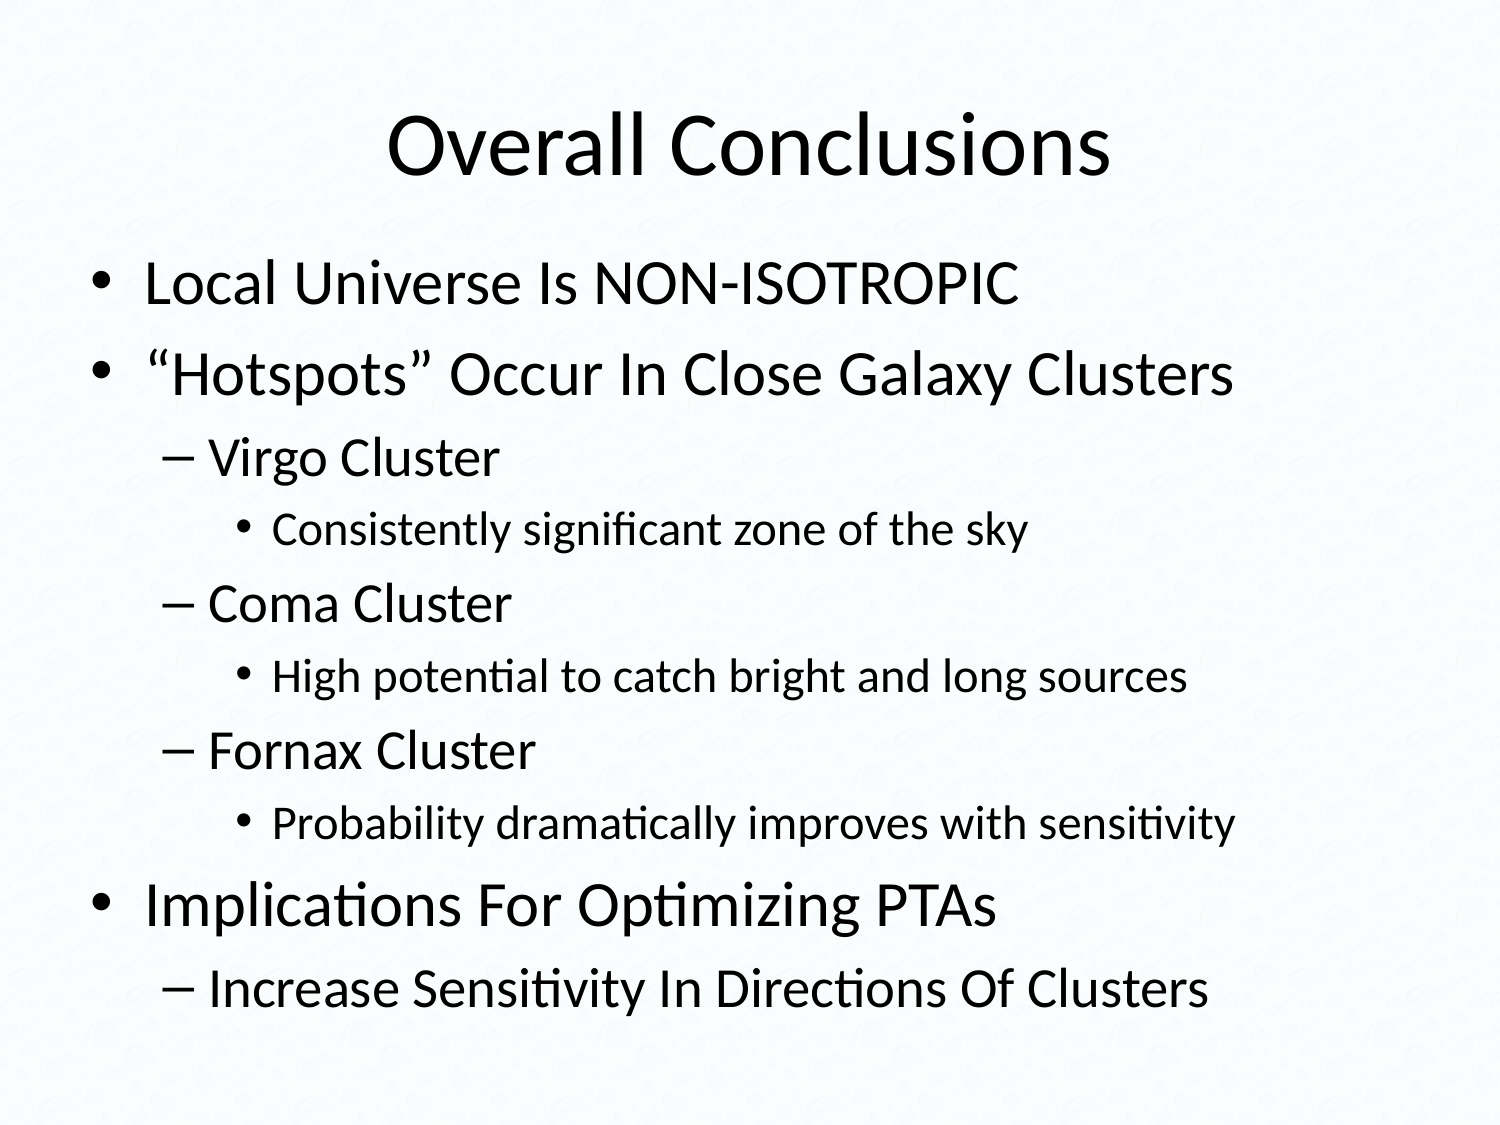

# Overall Conclusions
Local Universe Is NON-ISOTROPIC
“Hotspots” Occur In Close Galaxy Clusters
Virgo Cluster
Consistently significant zone of the sky
Coma Cluster
High potential to catch bright and long sources
Fornax Cluster
Probability dramatically improves with sensitivity
Implications For Optimizing PTAs
Increase Sensitivity In Directions Of Clusters